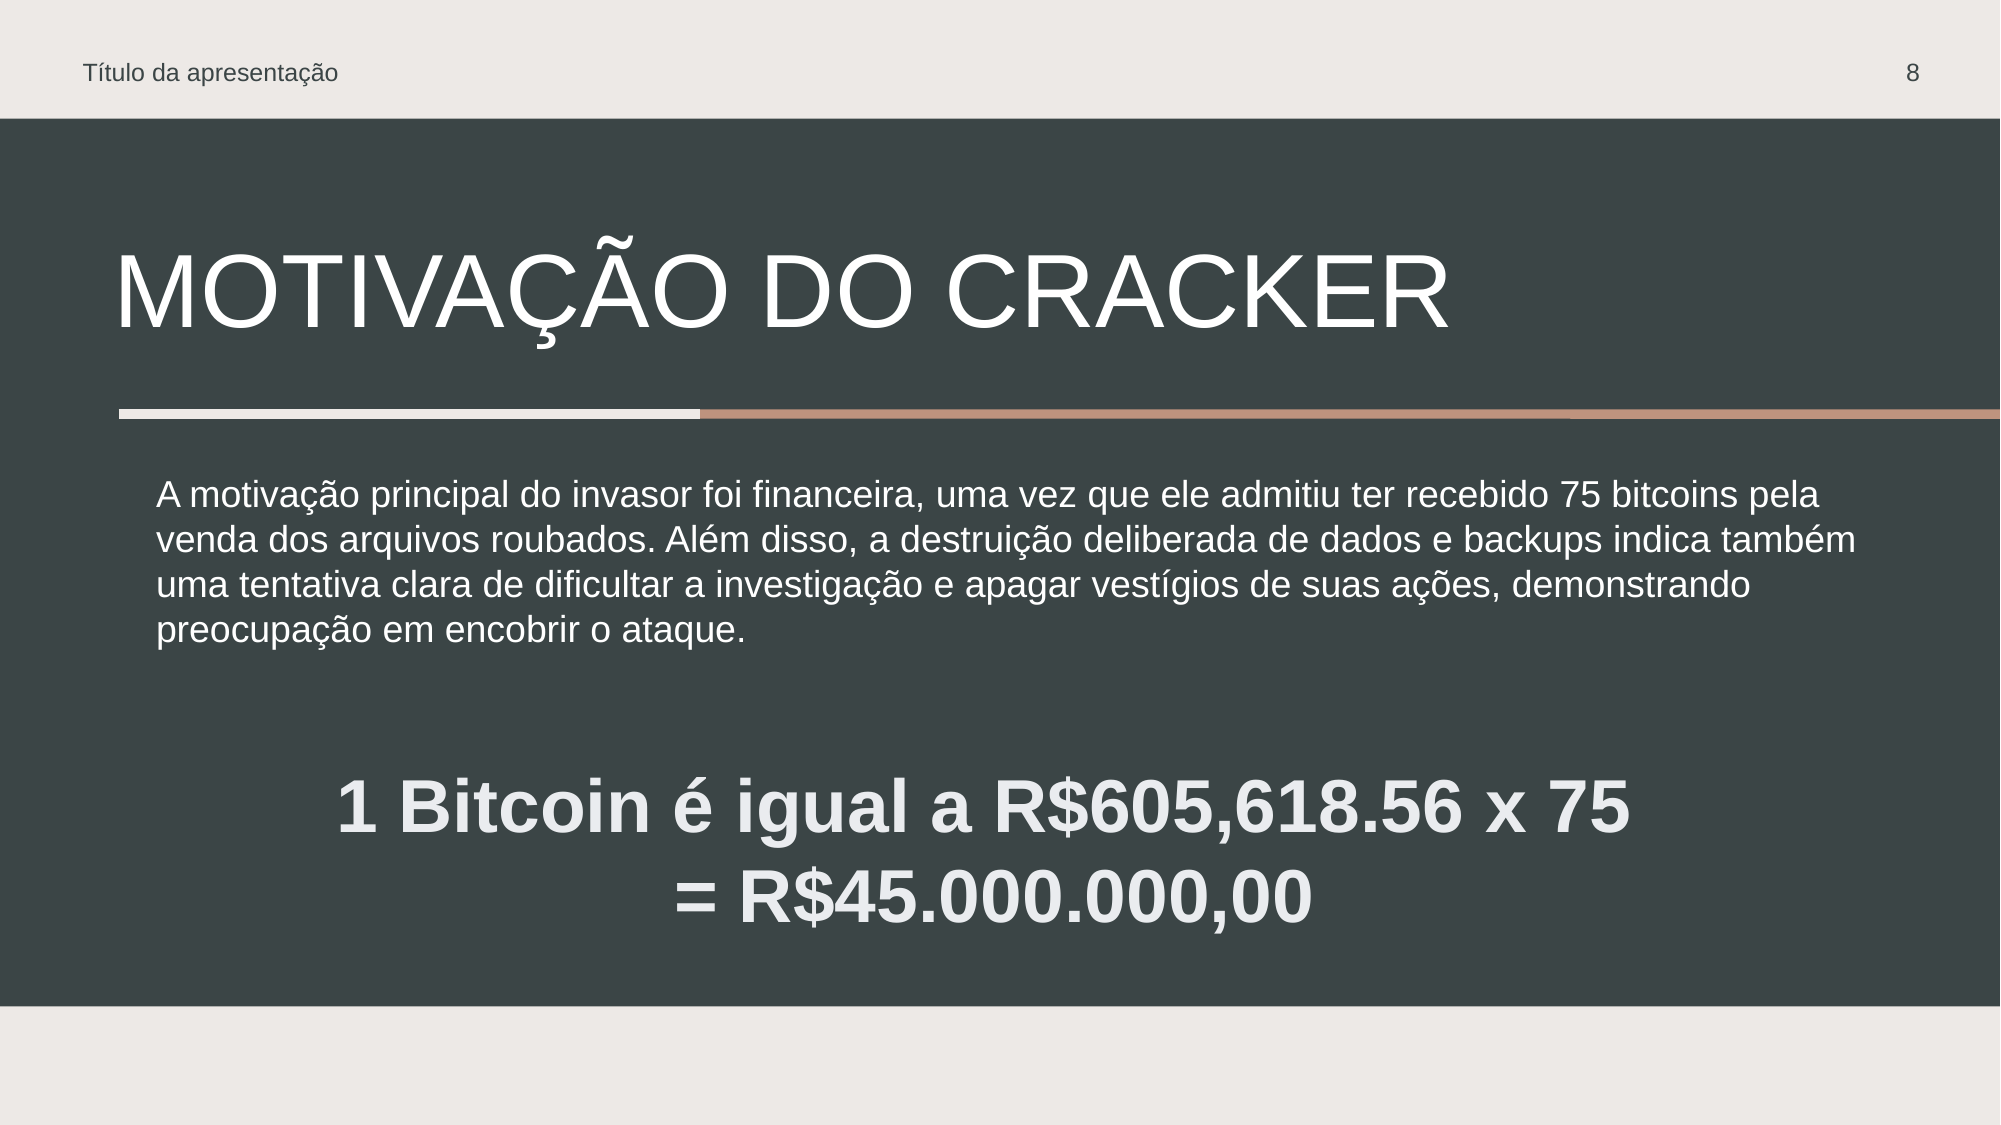

Título da apresentação
8
# Motivação do cracker
A motivação principal do invasor foi financeira, uma vez que ele admitiu ter recebido 75 bitcoins pela venda dos arquivos roubados. Além disso, a destruição deliberada de dados e backups indica também uma tentativa clara de dificultar a investigação e apagar vestígios de suas ações, demonstrando preocupação em encobrir o ataque.
1 Bitcoin é igual a R$605,618.56 x 75
= R$45.000.000,00